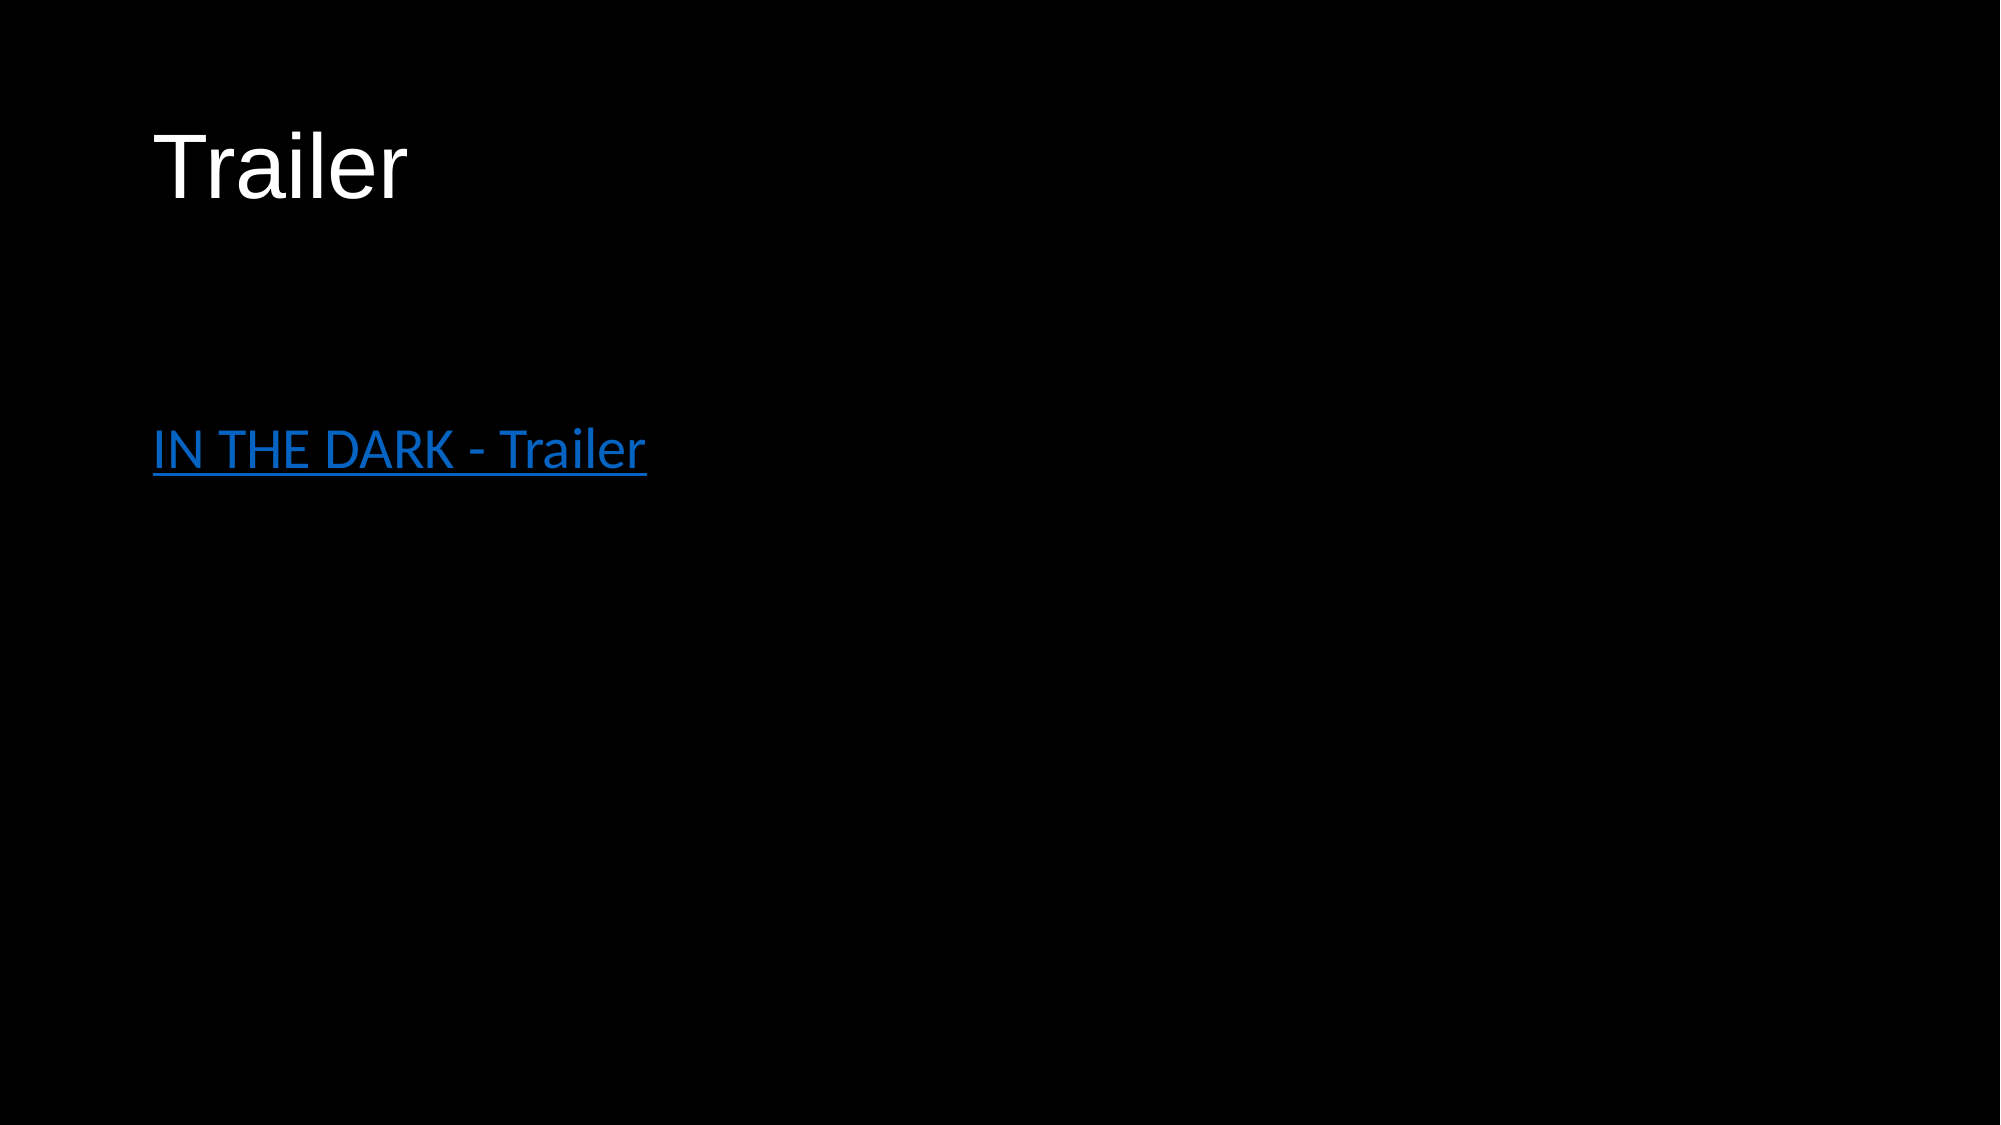

# Trailer
IN THE DARK - Trailer